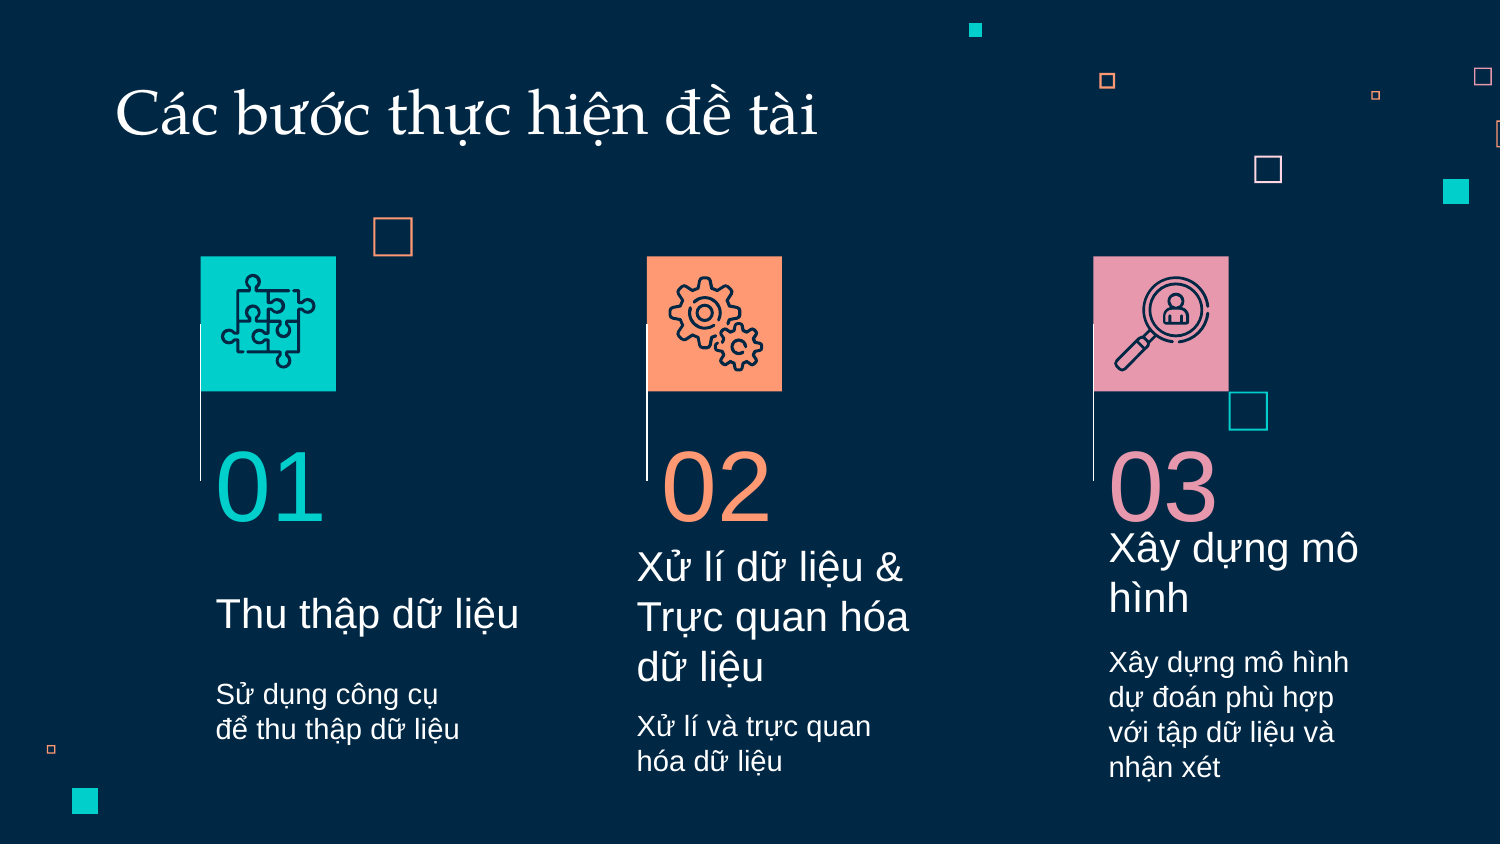

Các bước thực hiện đề tài

01
02
03
Xây dựng mô hình
# Thu thập dữ liệu
Xử lí dữ liệu & Trực quan hóa dữ liệu
Xây dựng mô hình dự đoán phù hợp với tập dữ liệu và nhận xét
Sử dụng công cụ để thu thập dữ liệu
Xử lí và trực quan hóa dữ liệu